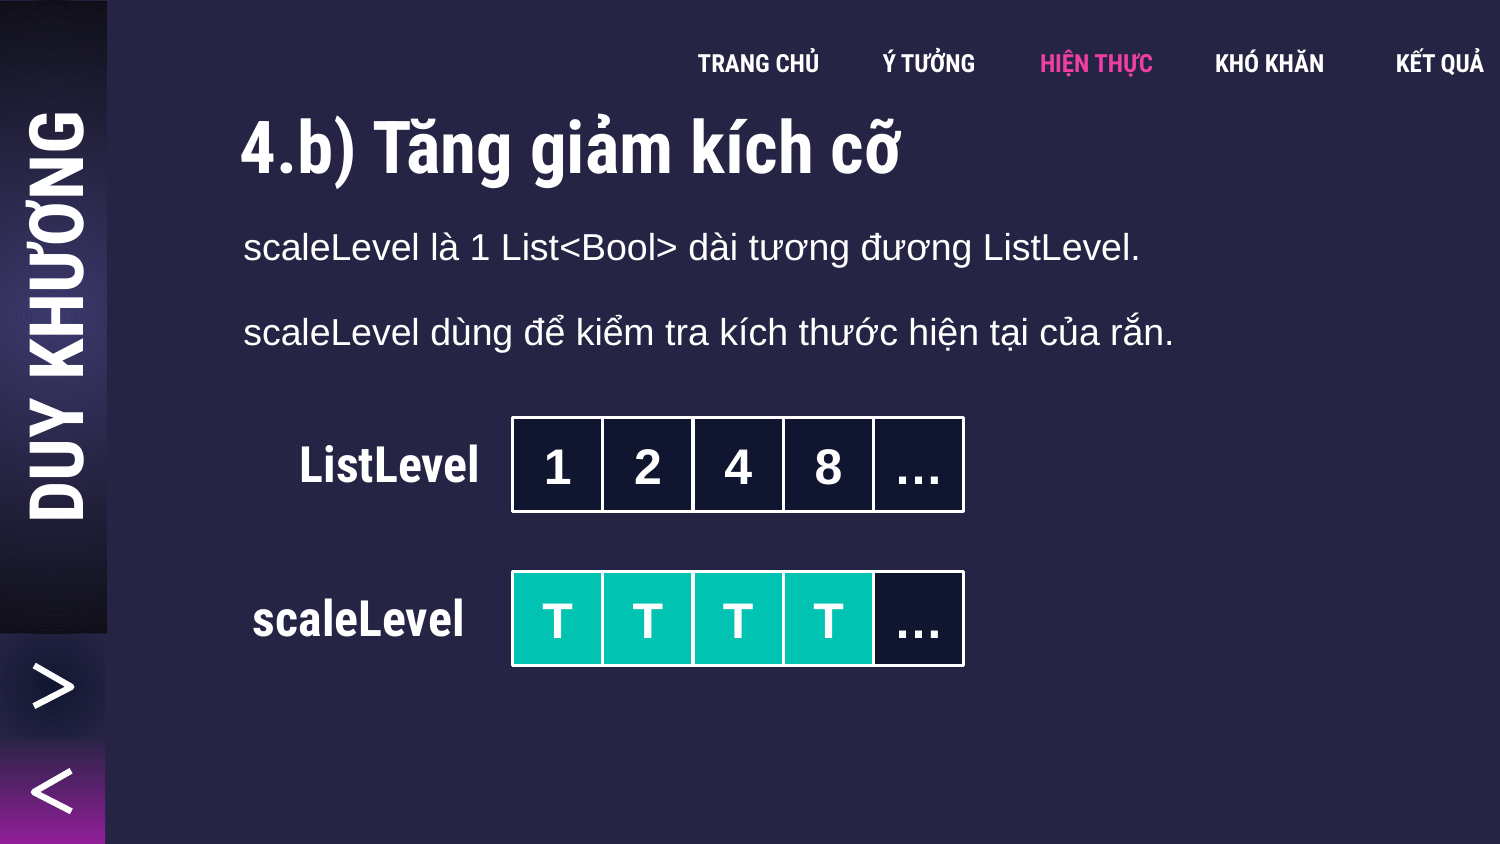

TRANG CHỦ
Ý TƯỞNG
HIỆN THỰC
KHÓ KHĂN
KẾT QUẢ
4.b) Tăng giảm kích cỡ

scaleLevel là 1 List<Bool> dài tương đương ListLevel.
scaleLevel dùng để kiểm tra kích thước hiện tại của rắn.
DUY KHƯƠNG
ListLevel
1
2
4
8
…
scaleLevel
T
T
T
T
…